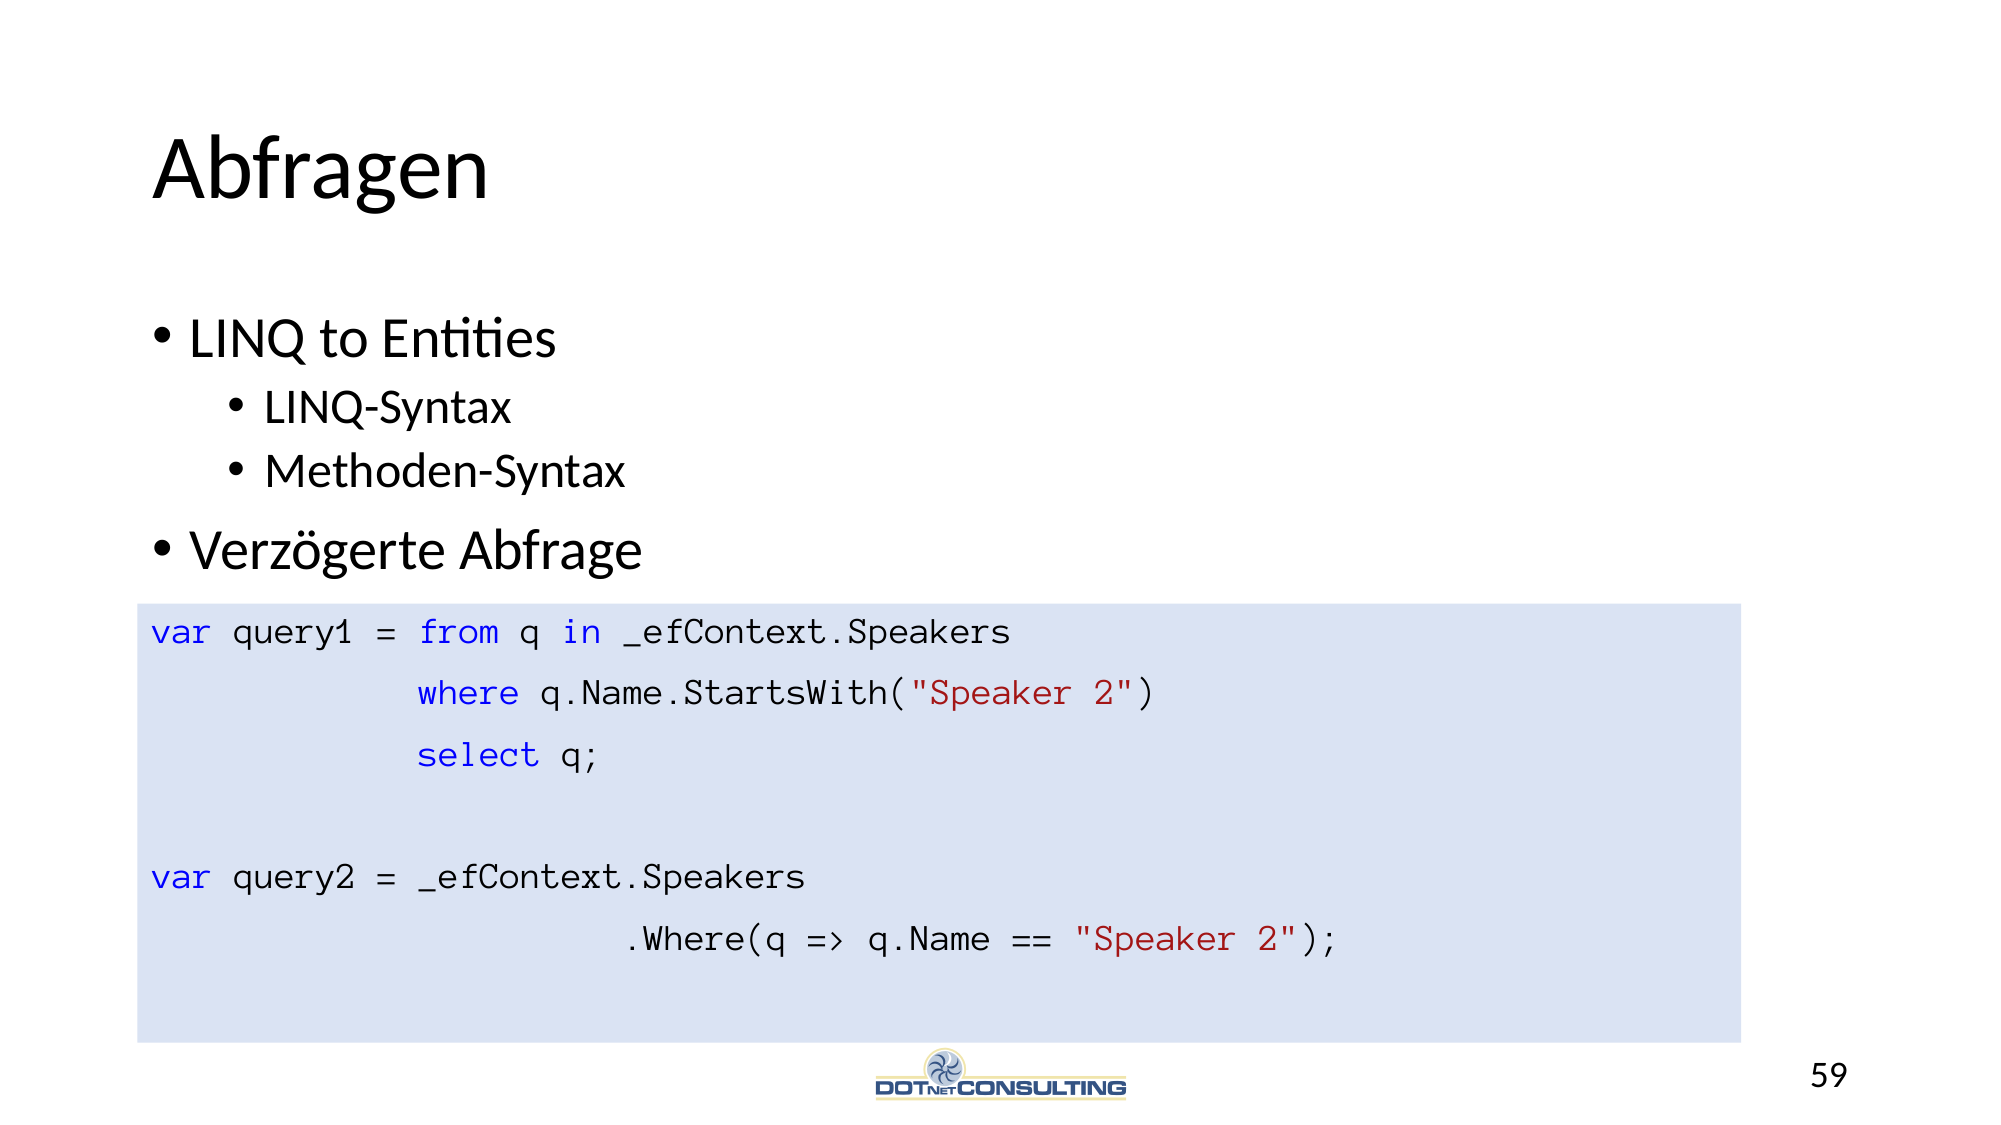

# Abfragen
LINQ to Entities
LINQ-Syntax
Methoden-Syntax
Verzögerte Abfrage

var query1 = from q in _efContext.Speakers
             where q.Name.StartsWith("Speaker 2")
             select q;

var query2 = _efContext.Speakers
                       .Where(q => q.Name == "Speaker 2");
59